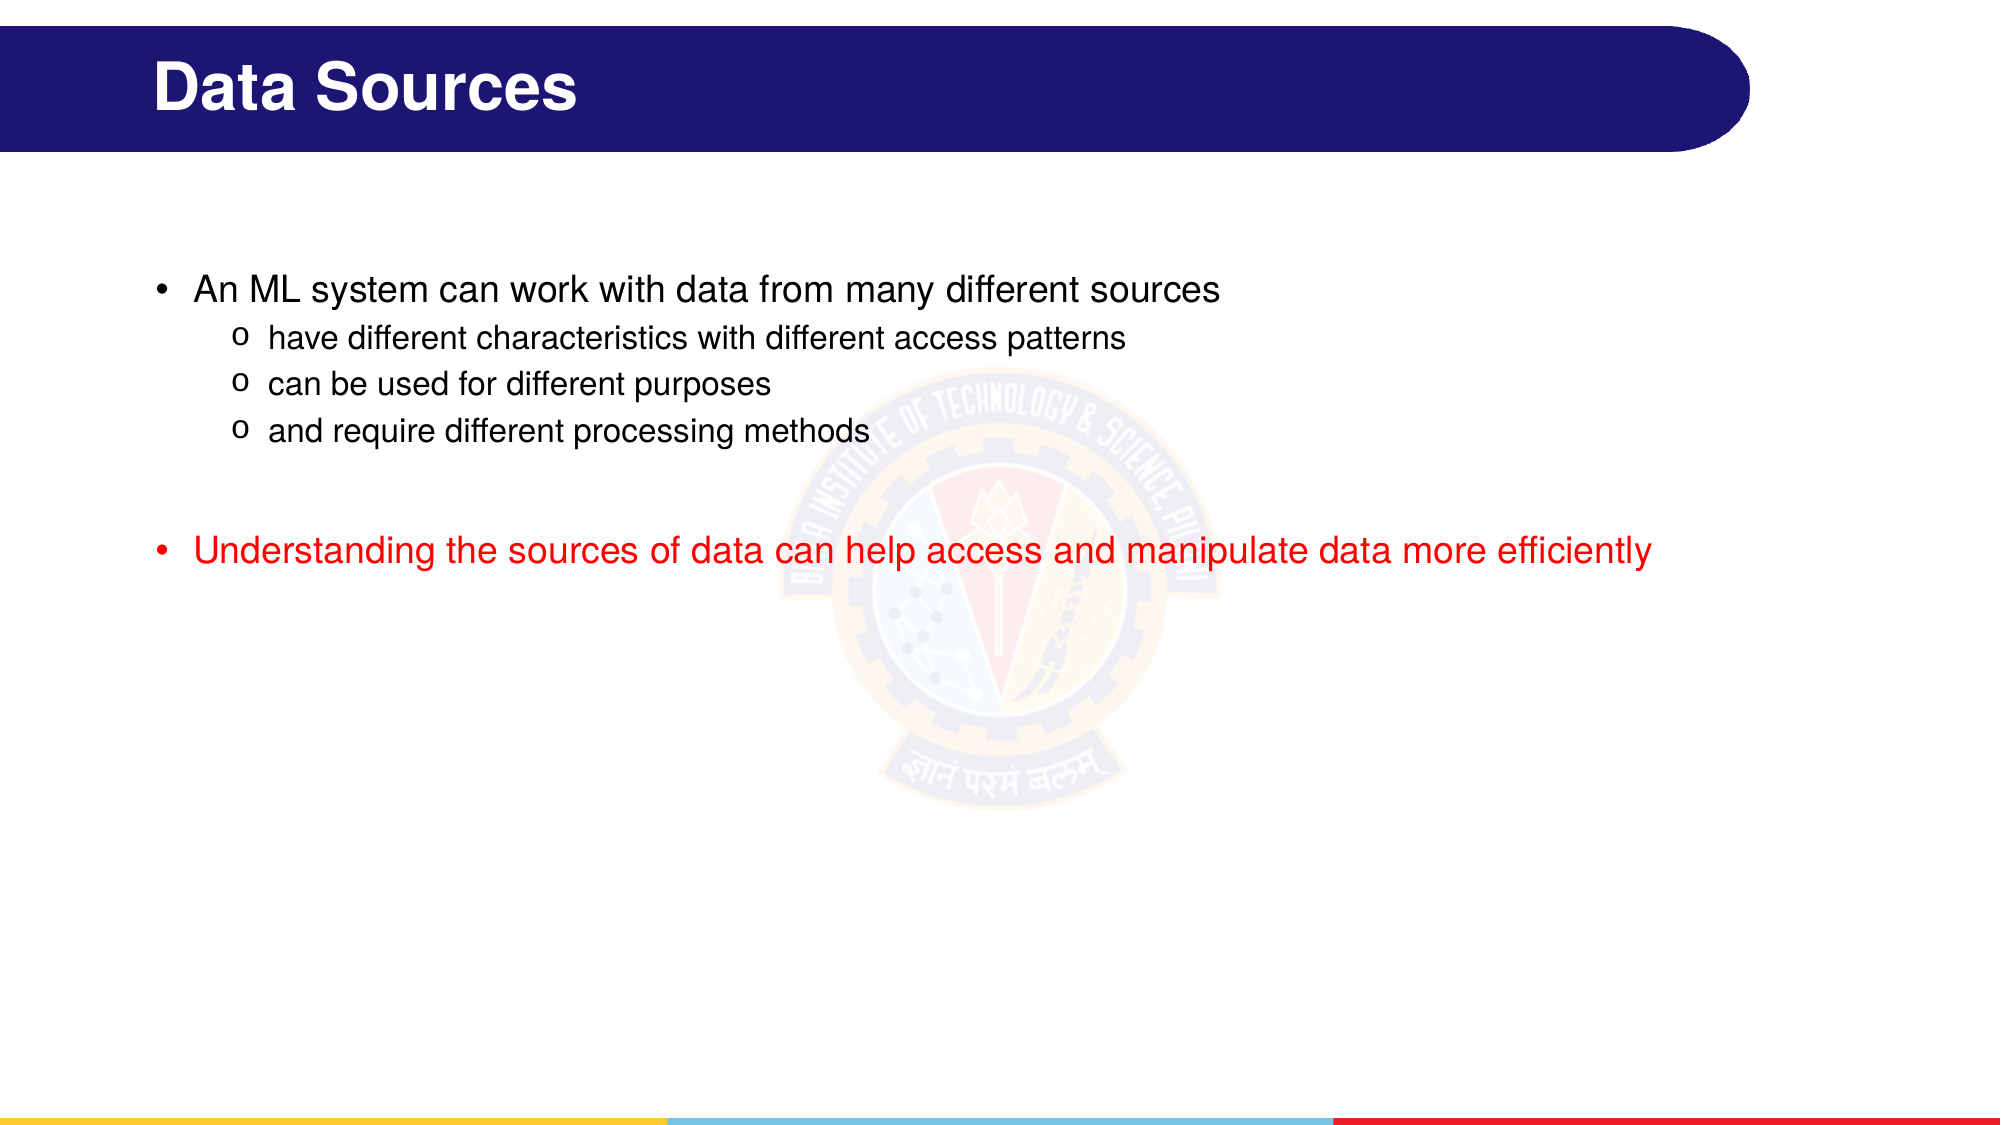

# Data Sources

An ML system can work with data from many different sources
have different characteristics with different access patterns
can be used for different purposes
and require different processing methods

Understanding the sources of data can help access and manipulate data more efficiently